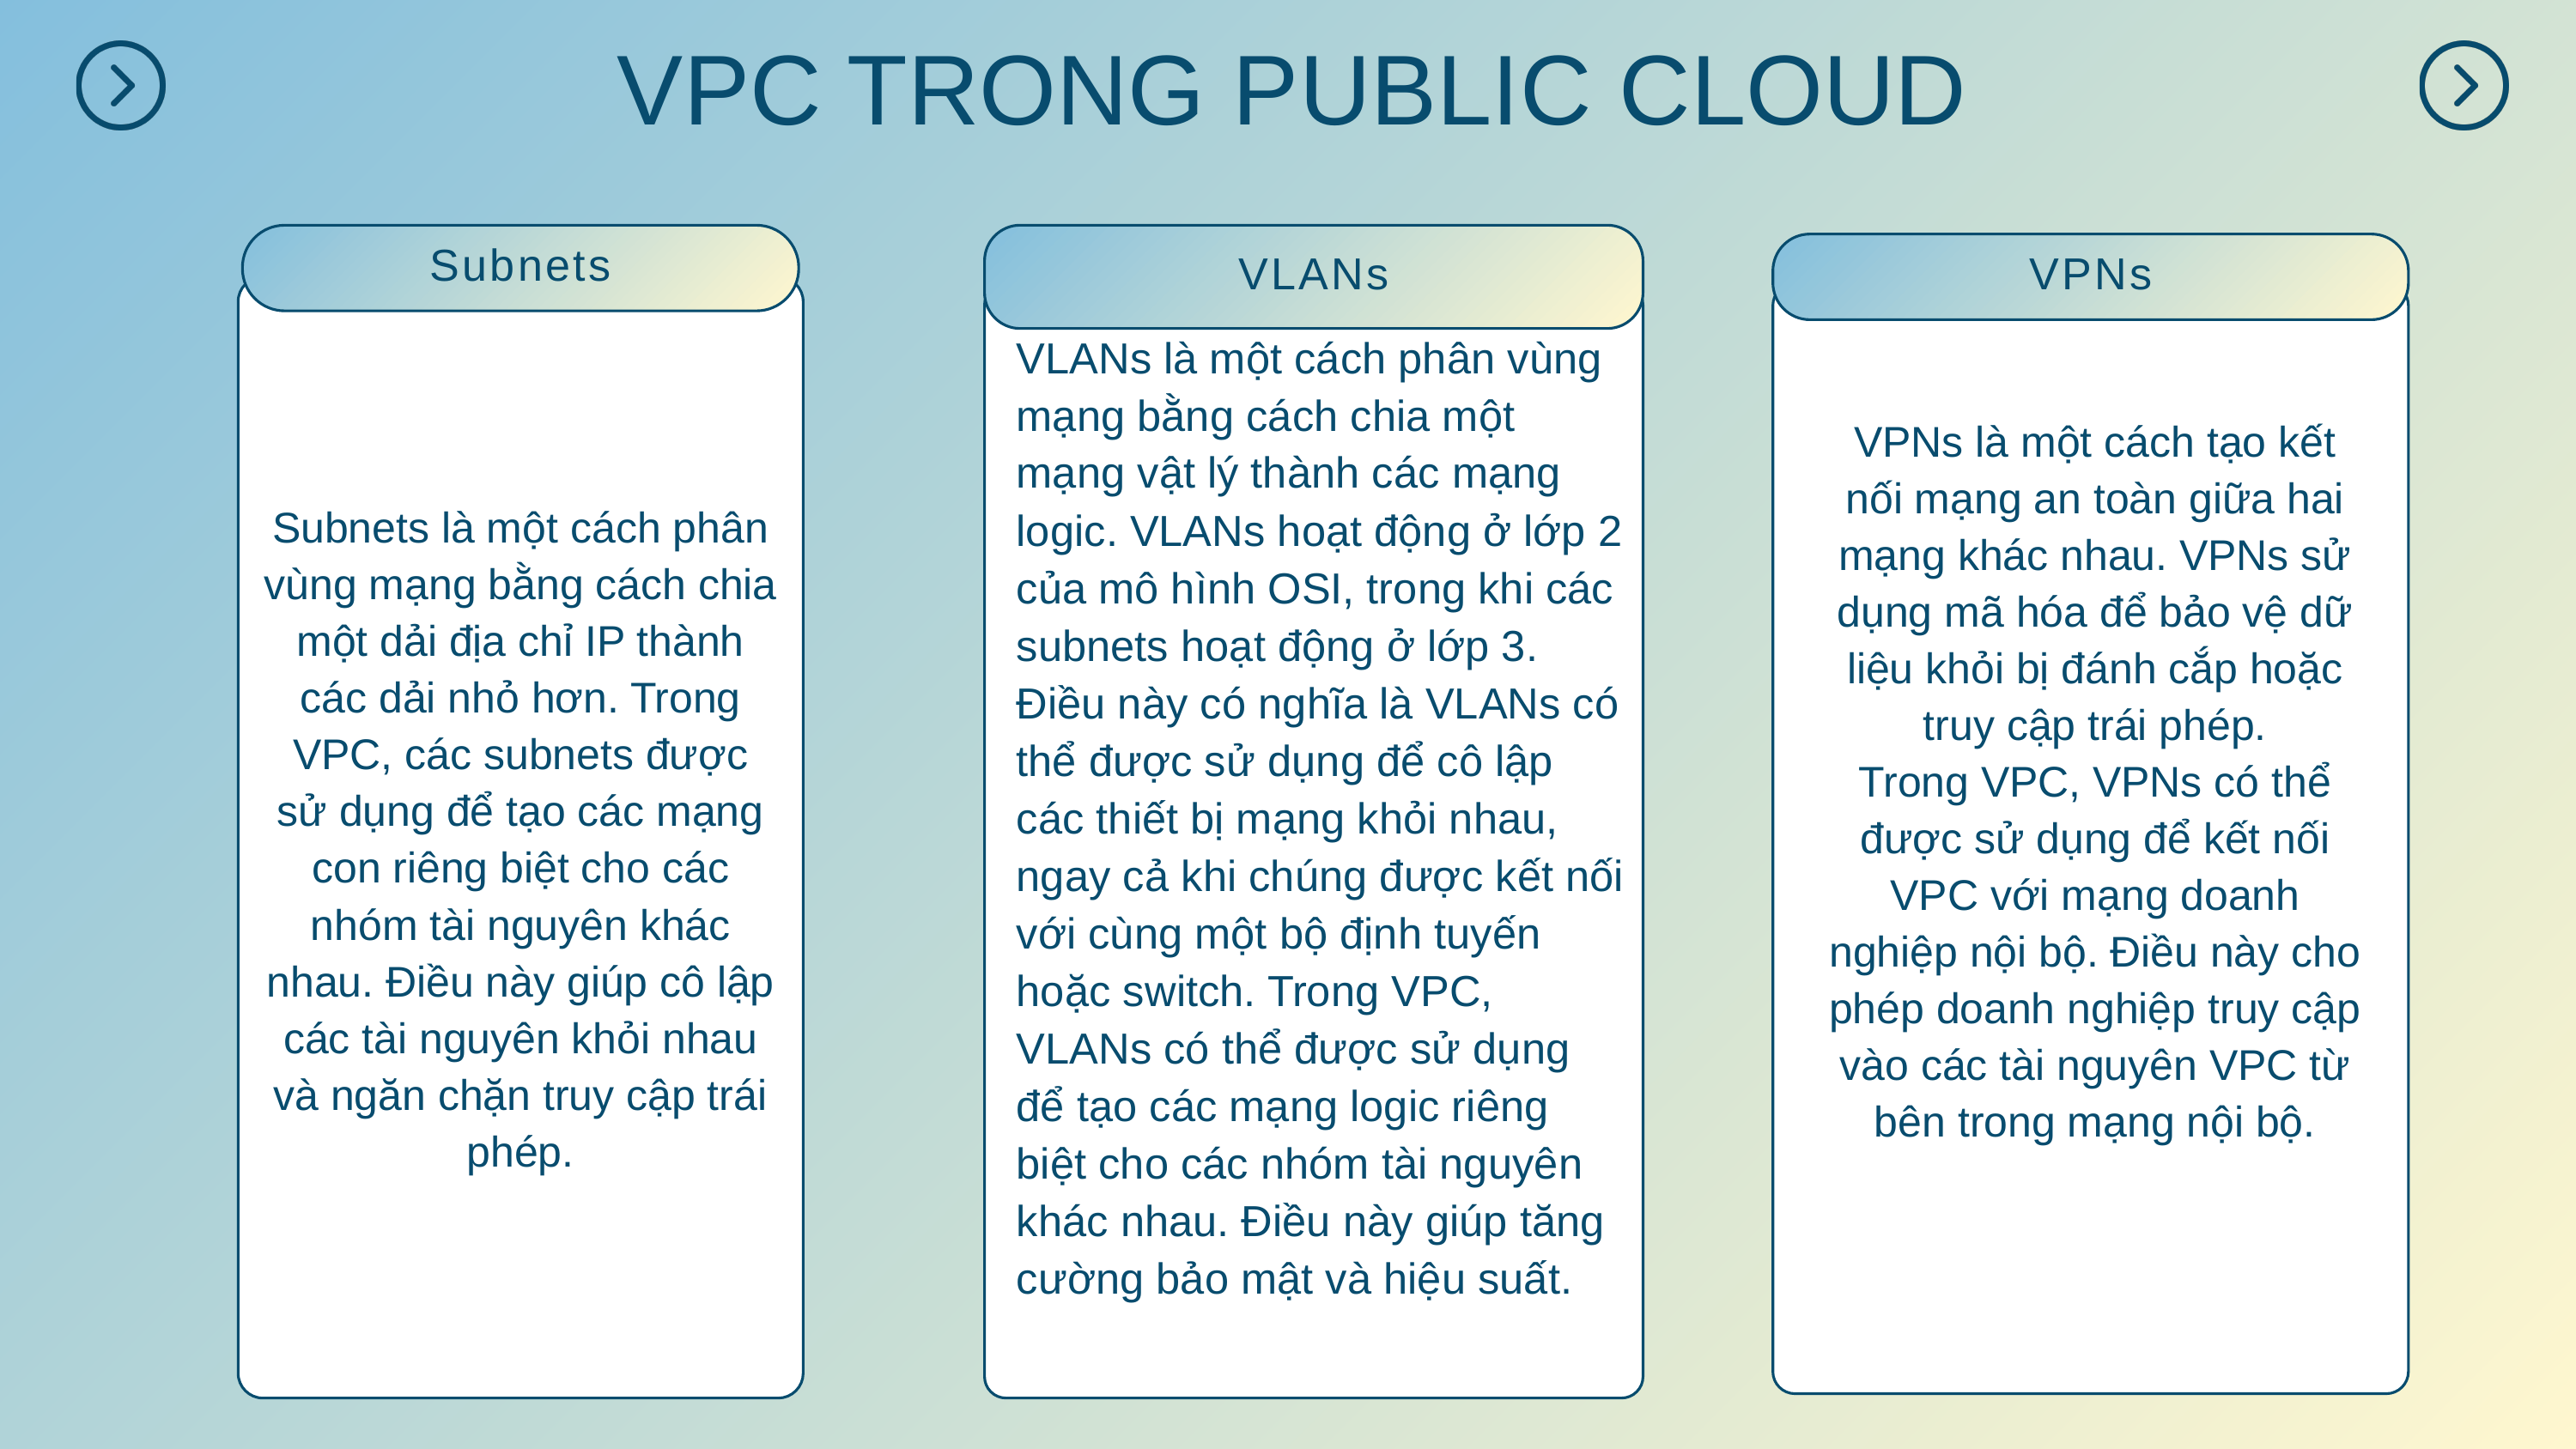

VPC TRONG PUBLIC CLOUD

Subnets

VLANs

VPNs

VLANs là một cách phân vùng mạng bằng cách chia một mạng vật lý thành các mạng logic. VLANs hoạt động ở lớp 2 của mô hình OSI, trong khi các subnets hoạt động ở lớp 3. Điều này có nghĩa là VLANs có thể được sử dụng để cô lập các thiết bị mạng khỏi nhau, ngay cả khi chúng được kết nối với cùng một bộ định tuyến hoặc switch. Trong VPC, VLANs có thể được sử dụng để tạo các mạng logic riêng biệt cho các nhóm tài nguyên khác nhau. Điều này giúp tăng cường bảo mật và hiệu suất.
VPNs là một cách tạo kết nối mạng an toàn giữa hai mạng khác nhau. VPNs sử dụng mã hóa để bảo vệ dữ liệu khỏi bị đánh cắp hoặc truy cập trái phép.
Trong VPC, VPNs có thể được sử dụng để kết nối VPC với mạng doanh nghiệp nội bộ. Điều này cho phép doanh nghiệp truy cập vào các tài nguyên VPC từ bên trong mạng nội bộ.

Subnets là một cách phân vùng mạng bằng cách chia một dải địa chỉ IP thành các dải nhỏ hơn. Trong VPC, các subnets được sử dụng để tạo các mạng con riêng biệt cho các nhóm tài nguyên khác nhau. Điều này giúp cô lập các tài nguyên khỏi nhau và ngăn chặn truy cập trái phép.